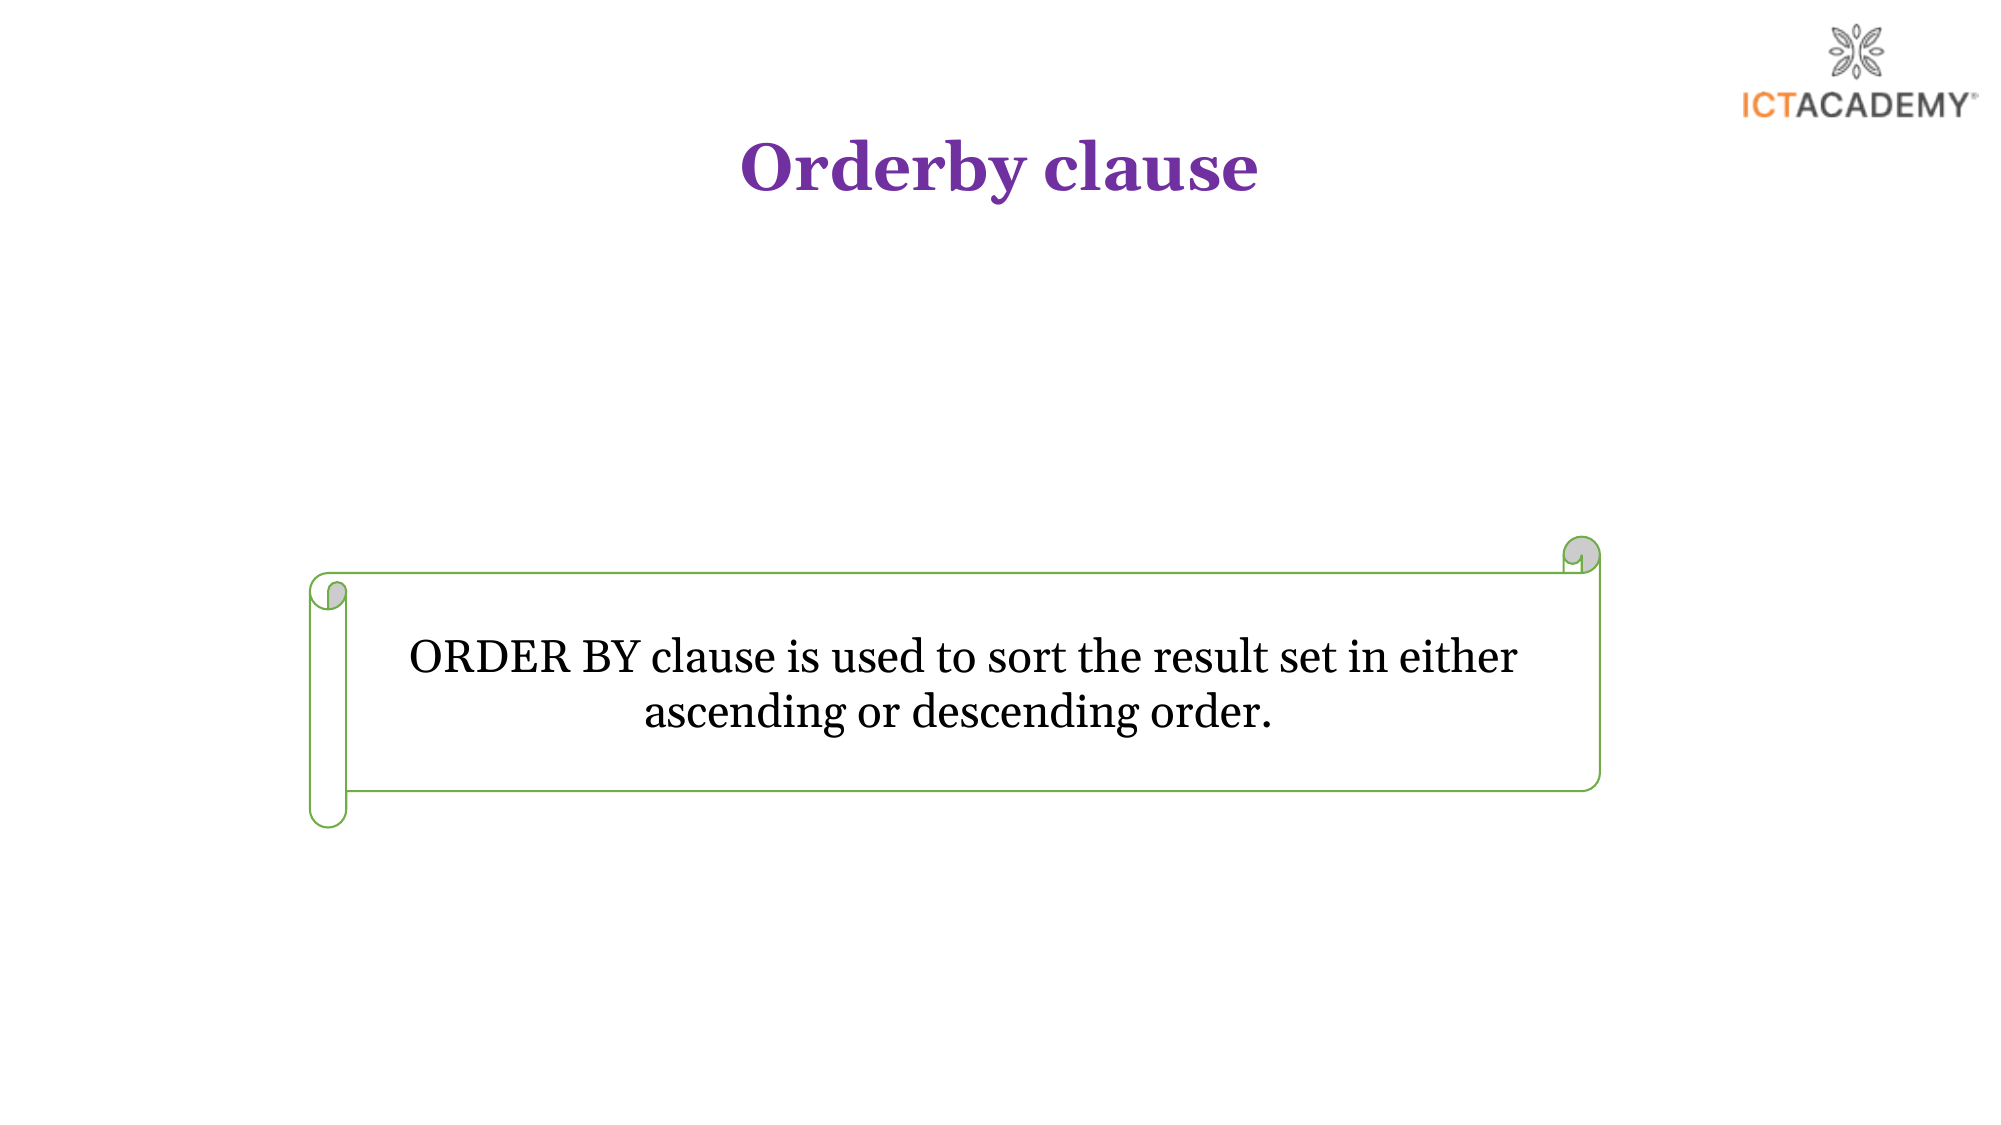

# Orderby clause

ORDER BY clause is used to sort the result set in either ascending or descending order.